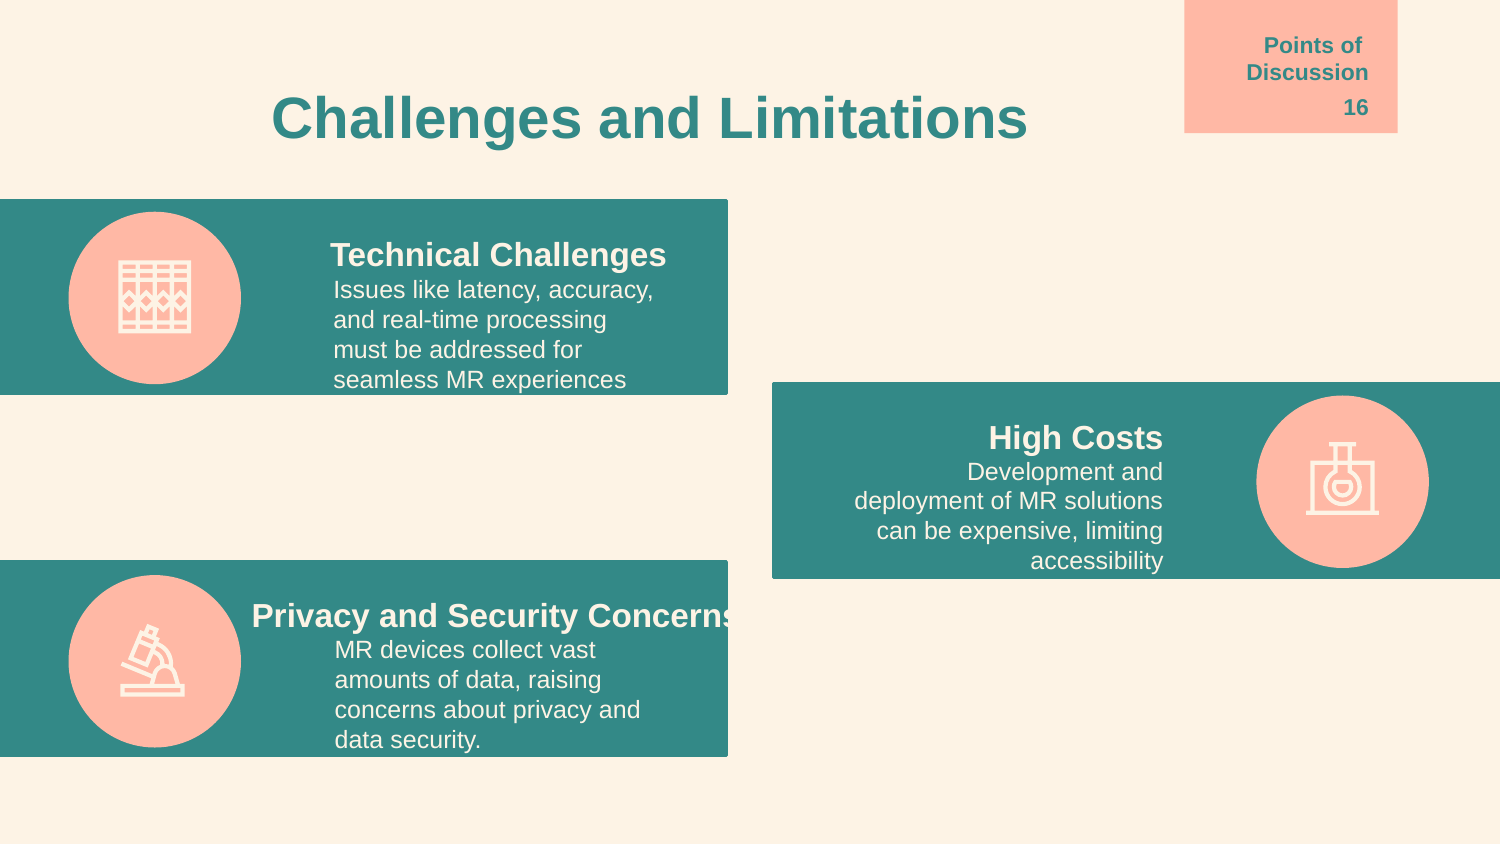

# Points of Discussion
16
Challenges and Limitations

Technical Challenges

Issues like latency, accuracy, and real-time processing must be addressed for seamless MR experiences

High Costs

Development and deployment of MR solutions can be expensive, limiting accessibility

Privacy and Security Concerns

MR devices collect vast amounts of data, raising concerns about privacy and data security.